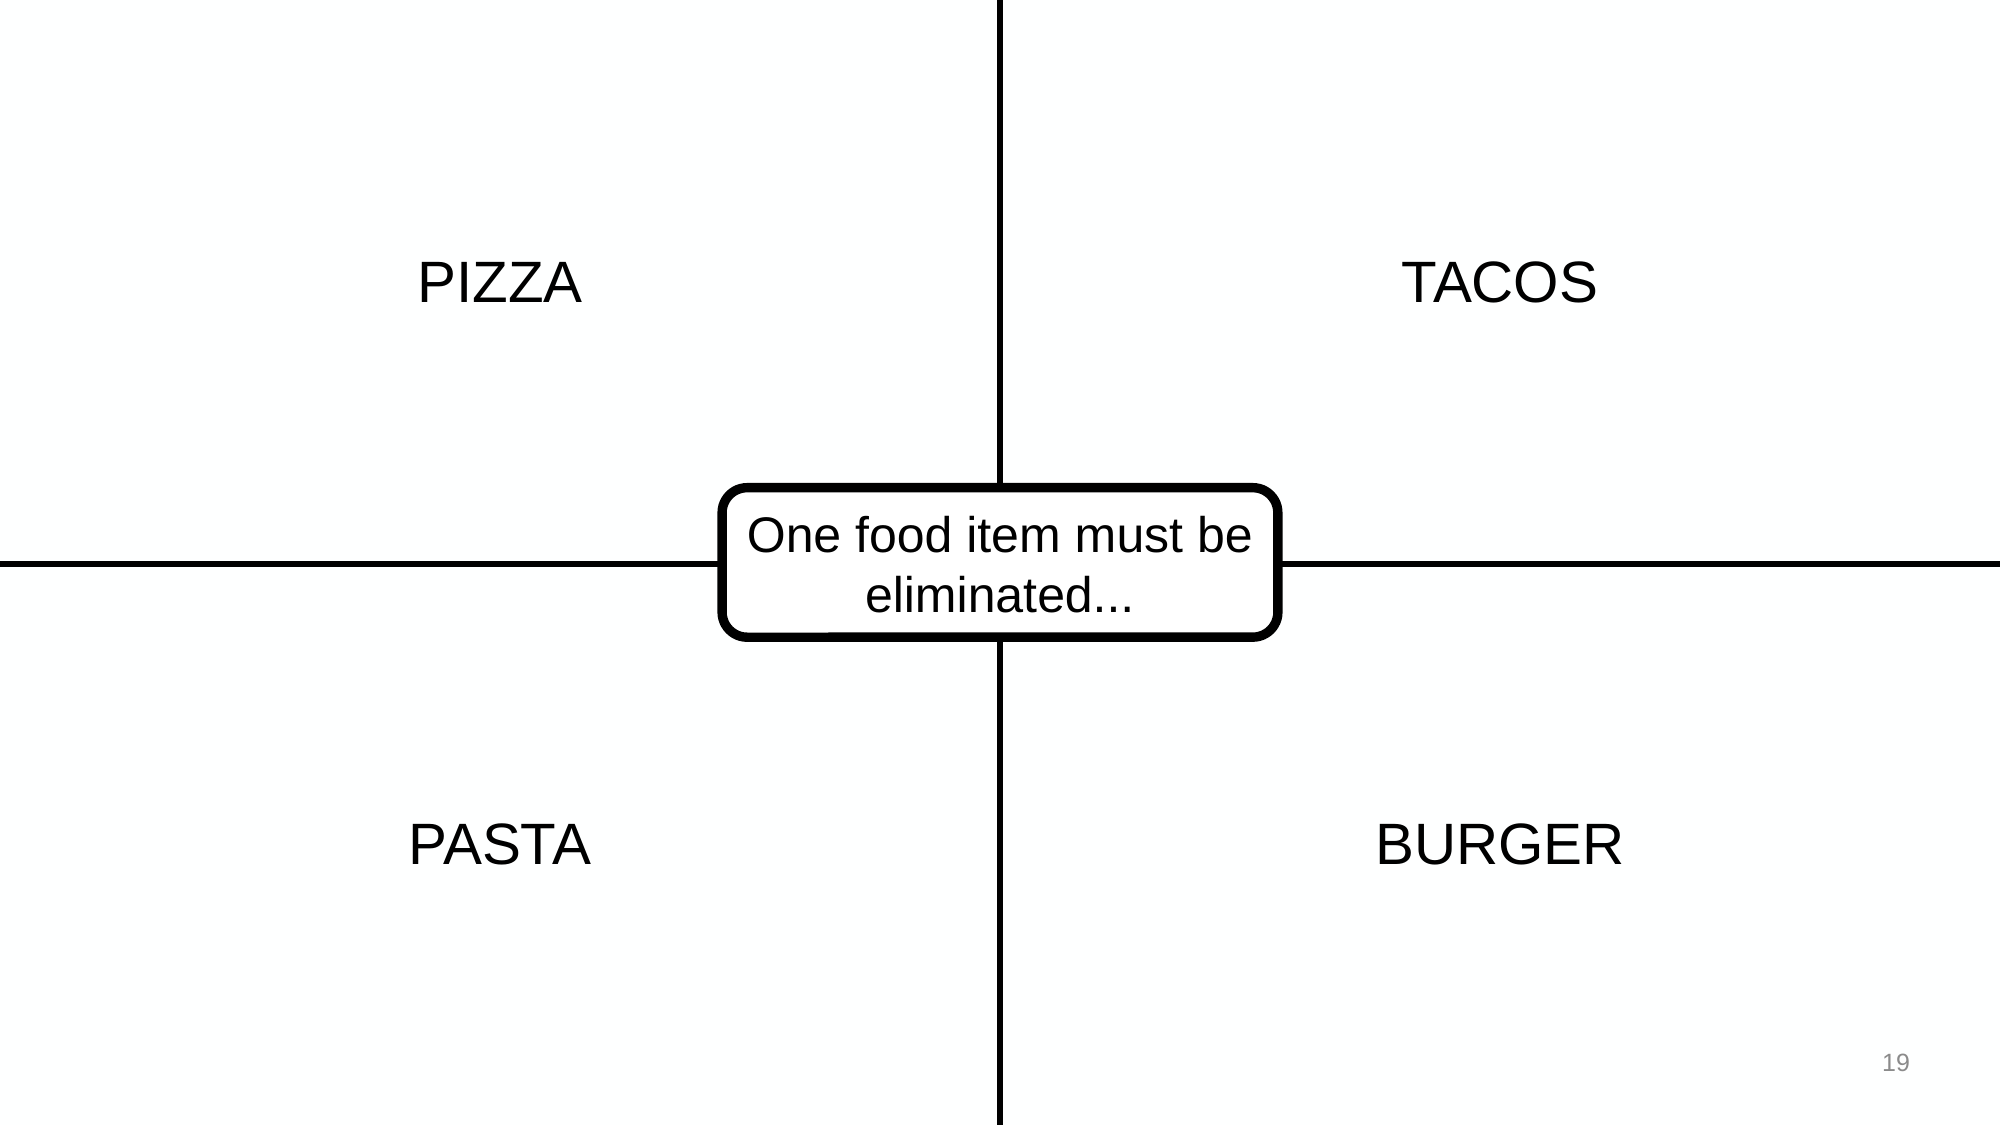

| PIZZA | TACOS |
| --- | --- |
| PASTA | BURGER |
One food item must be eliminated...
19